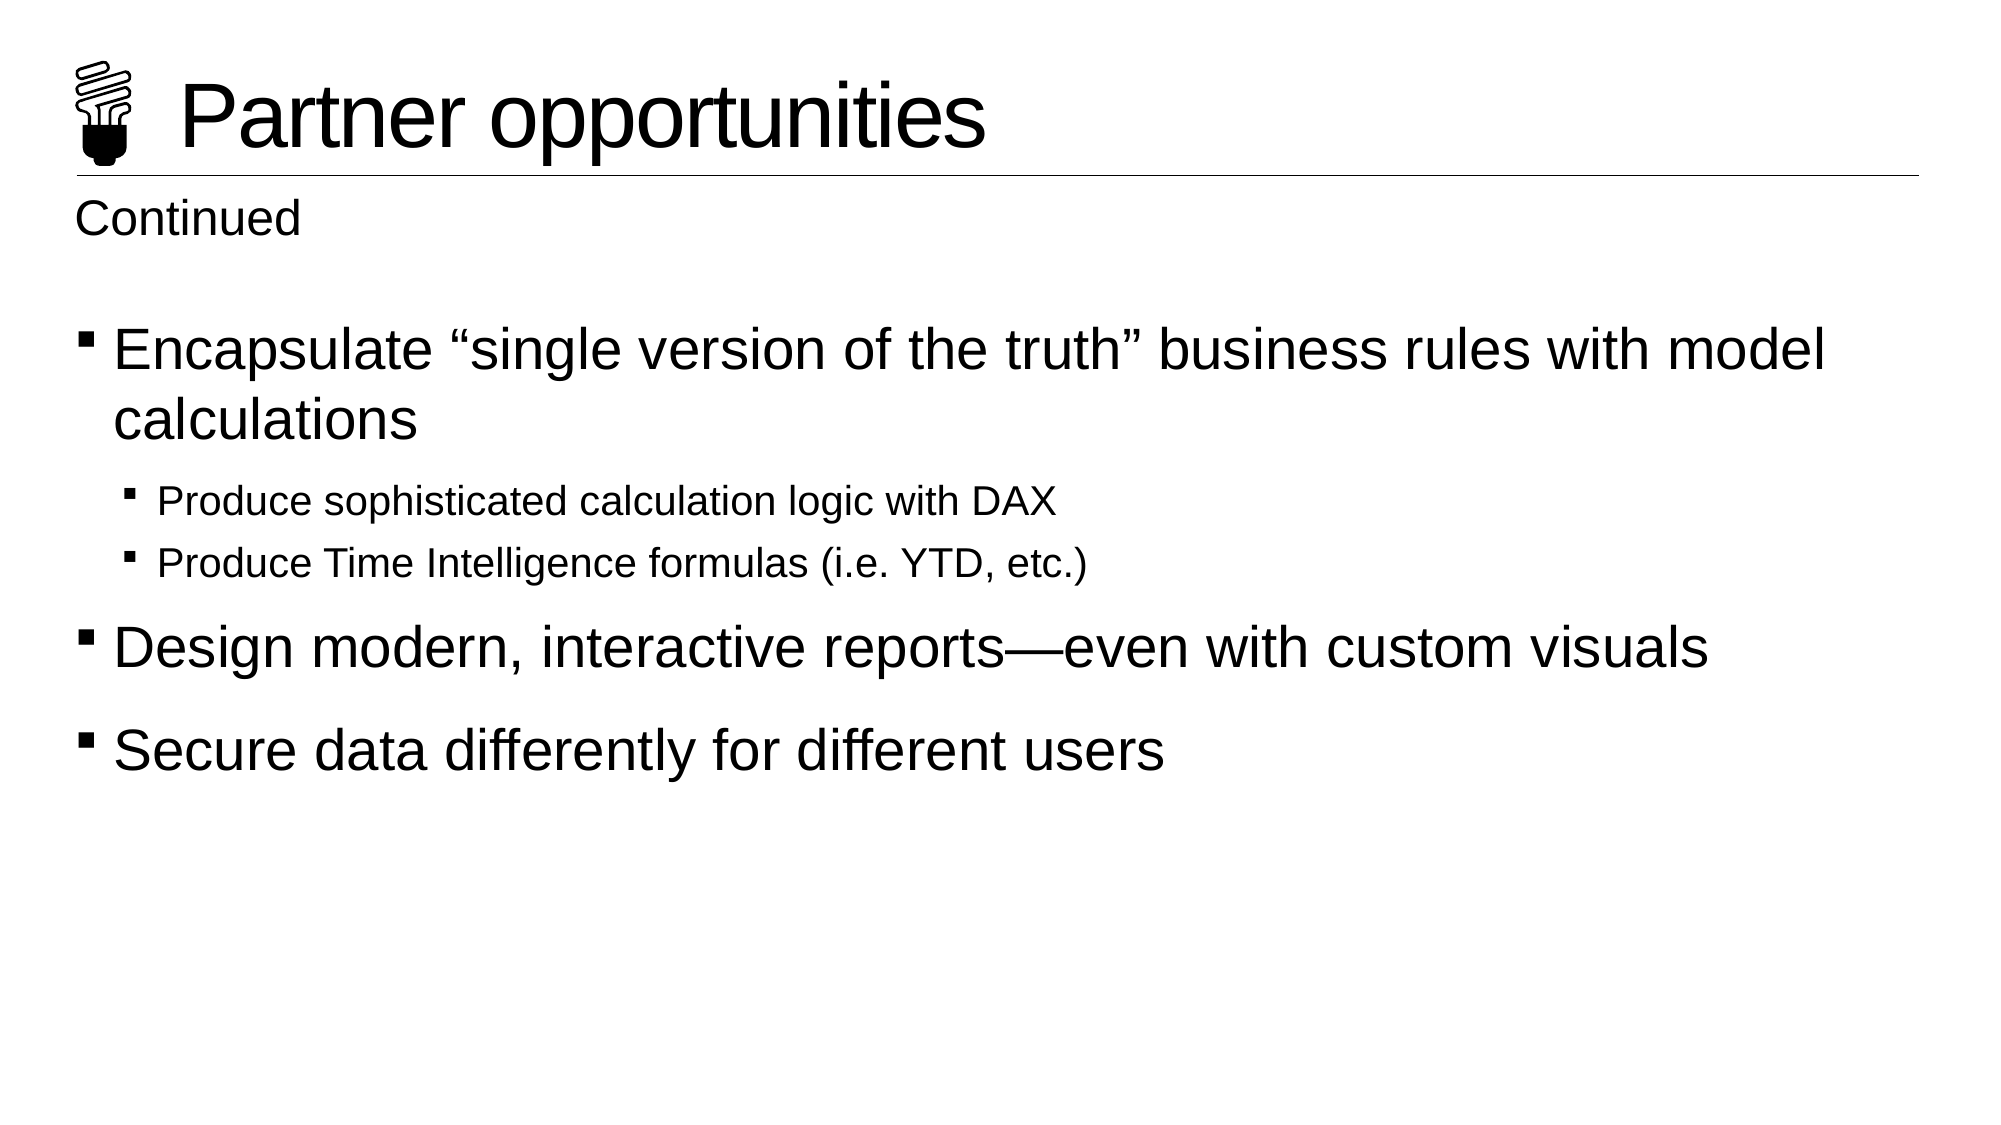

# Partner opportunities
Continued
Encapsulate “single version of the truth” business rules with model calculations
Produce sophisticated calculation logic with DAX
Produce Time Intelligence formulas (i.e. YTD, etc.)
Design modern, interactive reports—even with custom visuals
Secure data differently for different users